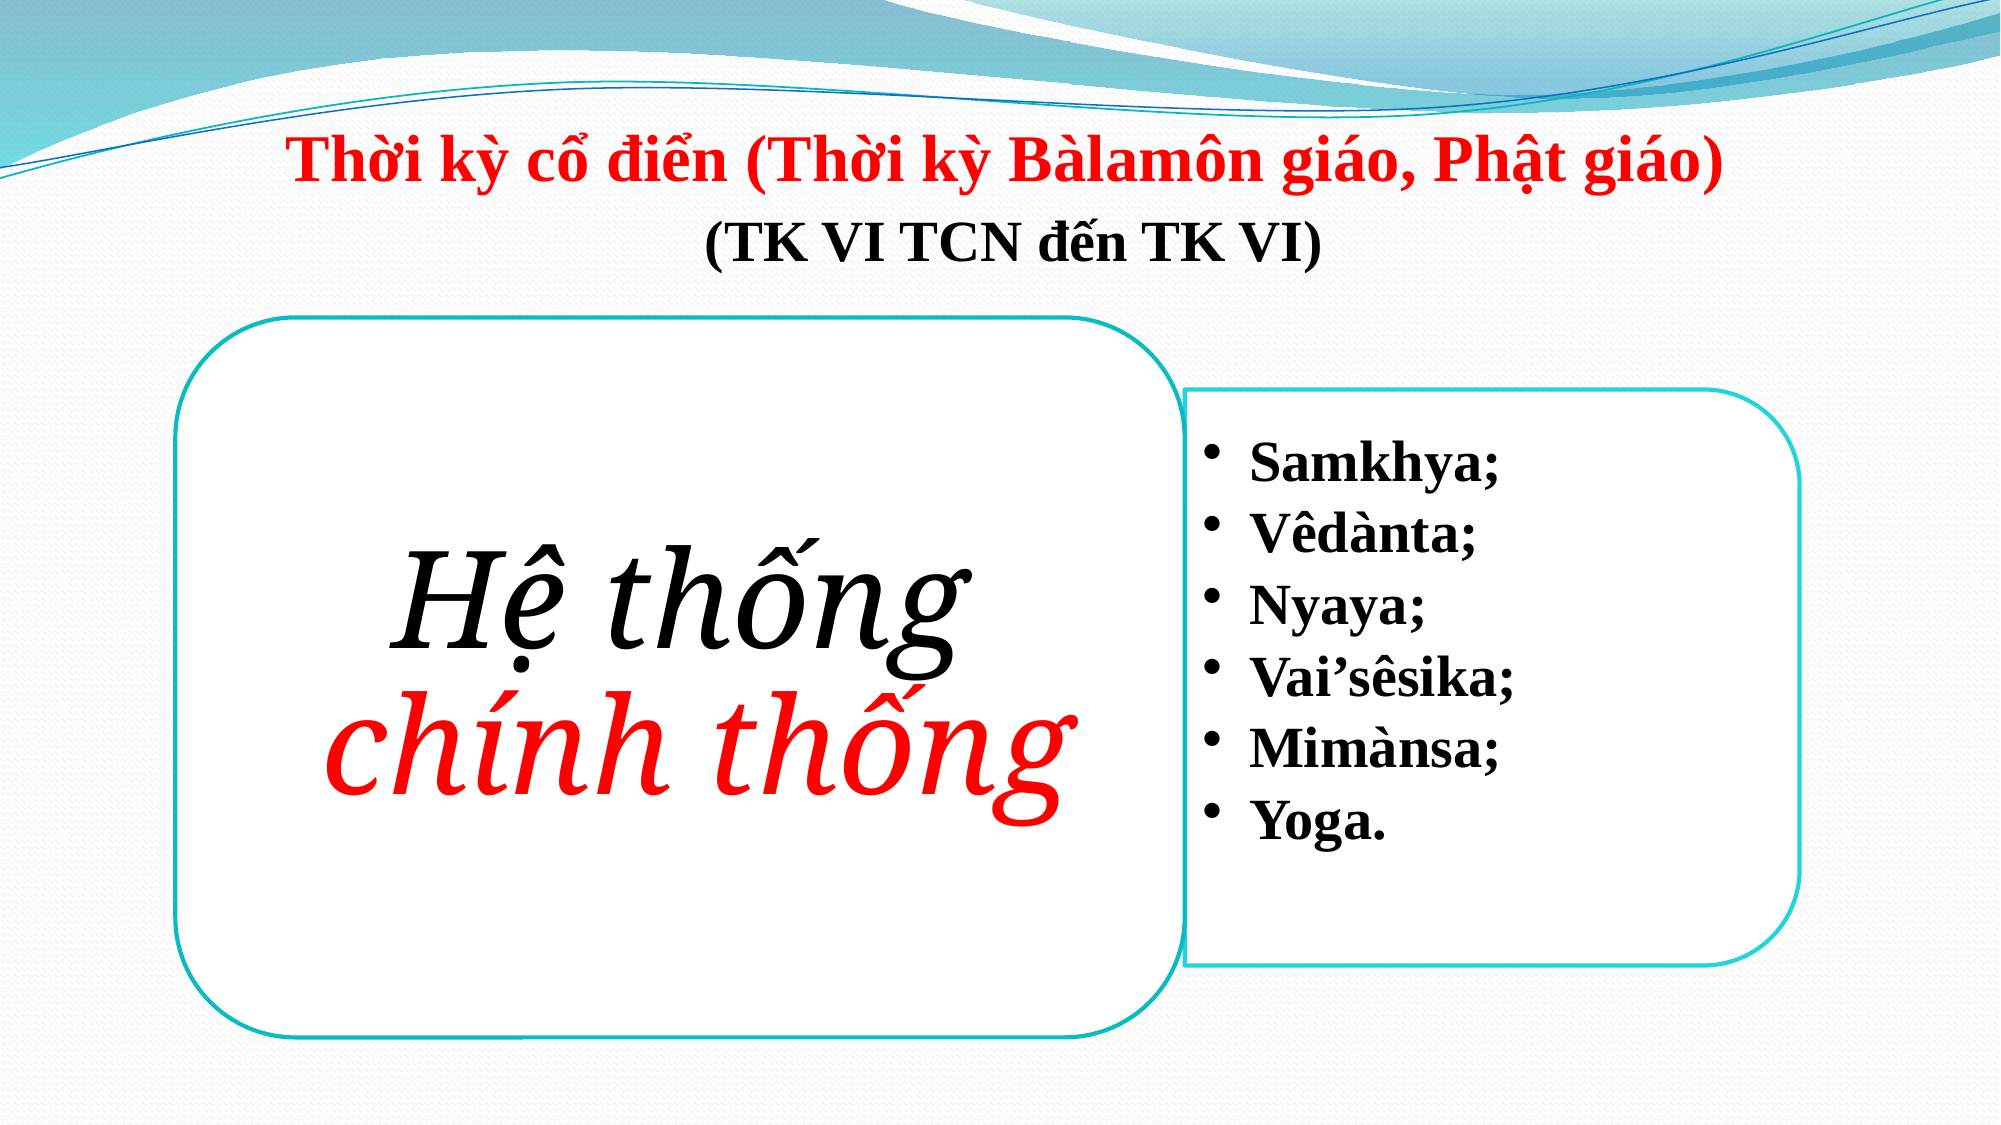

# Thời kỳ cổ điển (Thời kỳ Bàlamôn giáo, Phật giáo) (TK VI TCN đến TK VI)
Samkhya;
Vêdànta;
Nyaya;
Vai’sêsika;
Mimànsa;
Yoga.

Hệ thống  chính thống